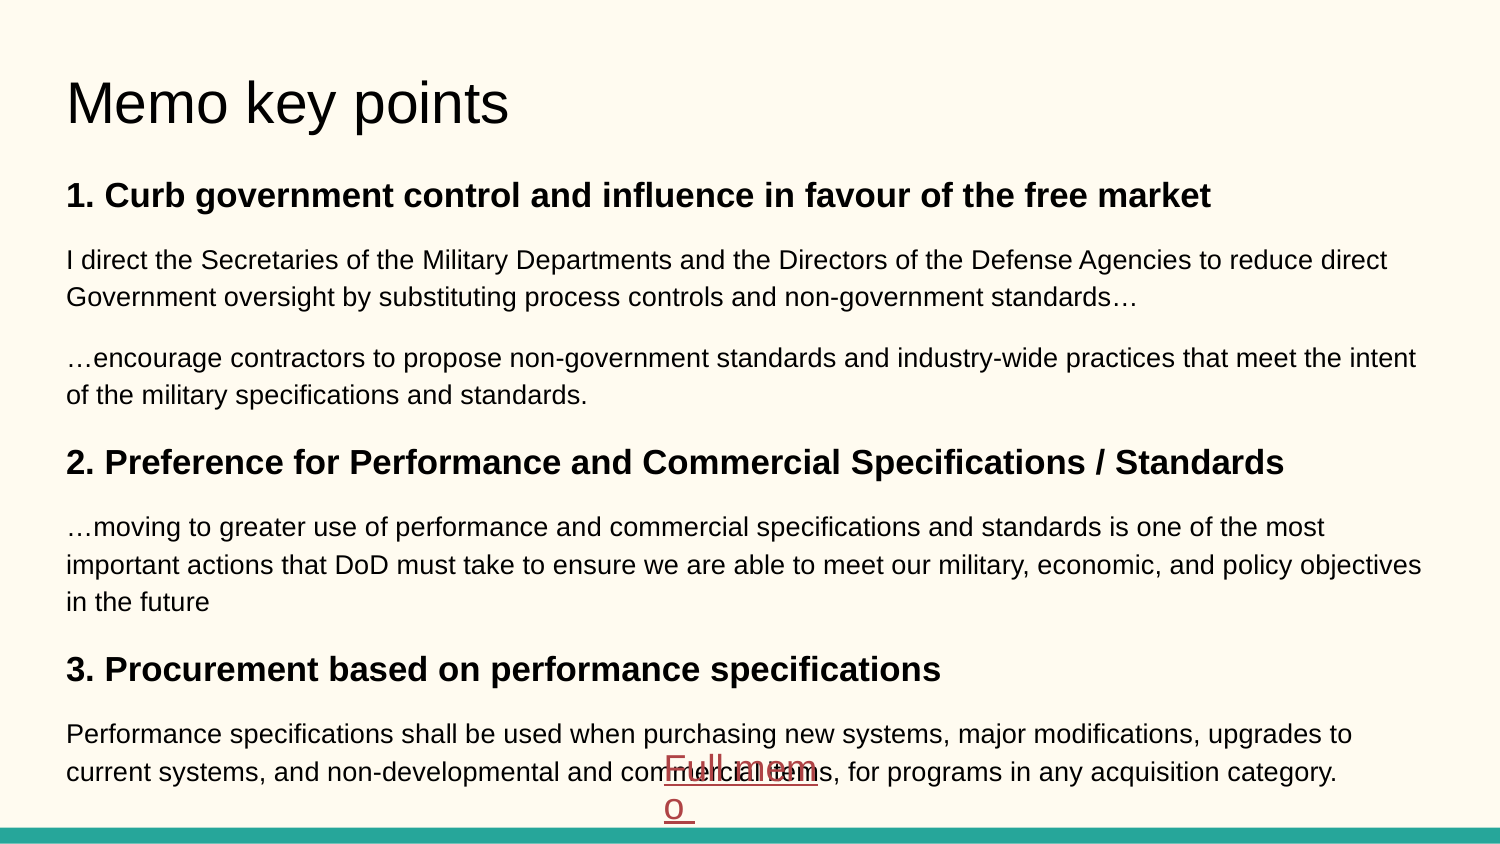

# Memo key points
1. Curb government control and influence in favour of the free market
I direct the Secretaries of the Military Departments and the Directors of the Defense Agencies to reduce direct Government oversight by substituting process controls and non-government standards…
…encourage contractors to propose non-government standards and industry-wide practices that meet the intent of the military specifications and standards.
2. Preference for Performance and Commercial Specifications / Standards
…moving to greater use of performance and commercial specifications and standards is one of the most important actions that DoD must take to ensure we are able to meet our military, economic, and policy objectives in the future
3. Procurement based on performance specifications
Performance specifications shall be used when purchasing new systems, major modifications, upgrades to current systems, and non-developmental and commercial items, for programs in any acquisition category.

Full memo